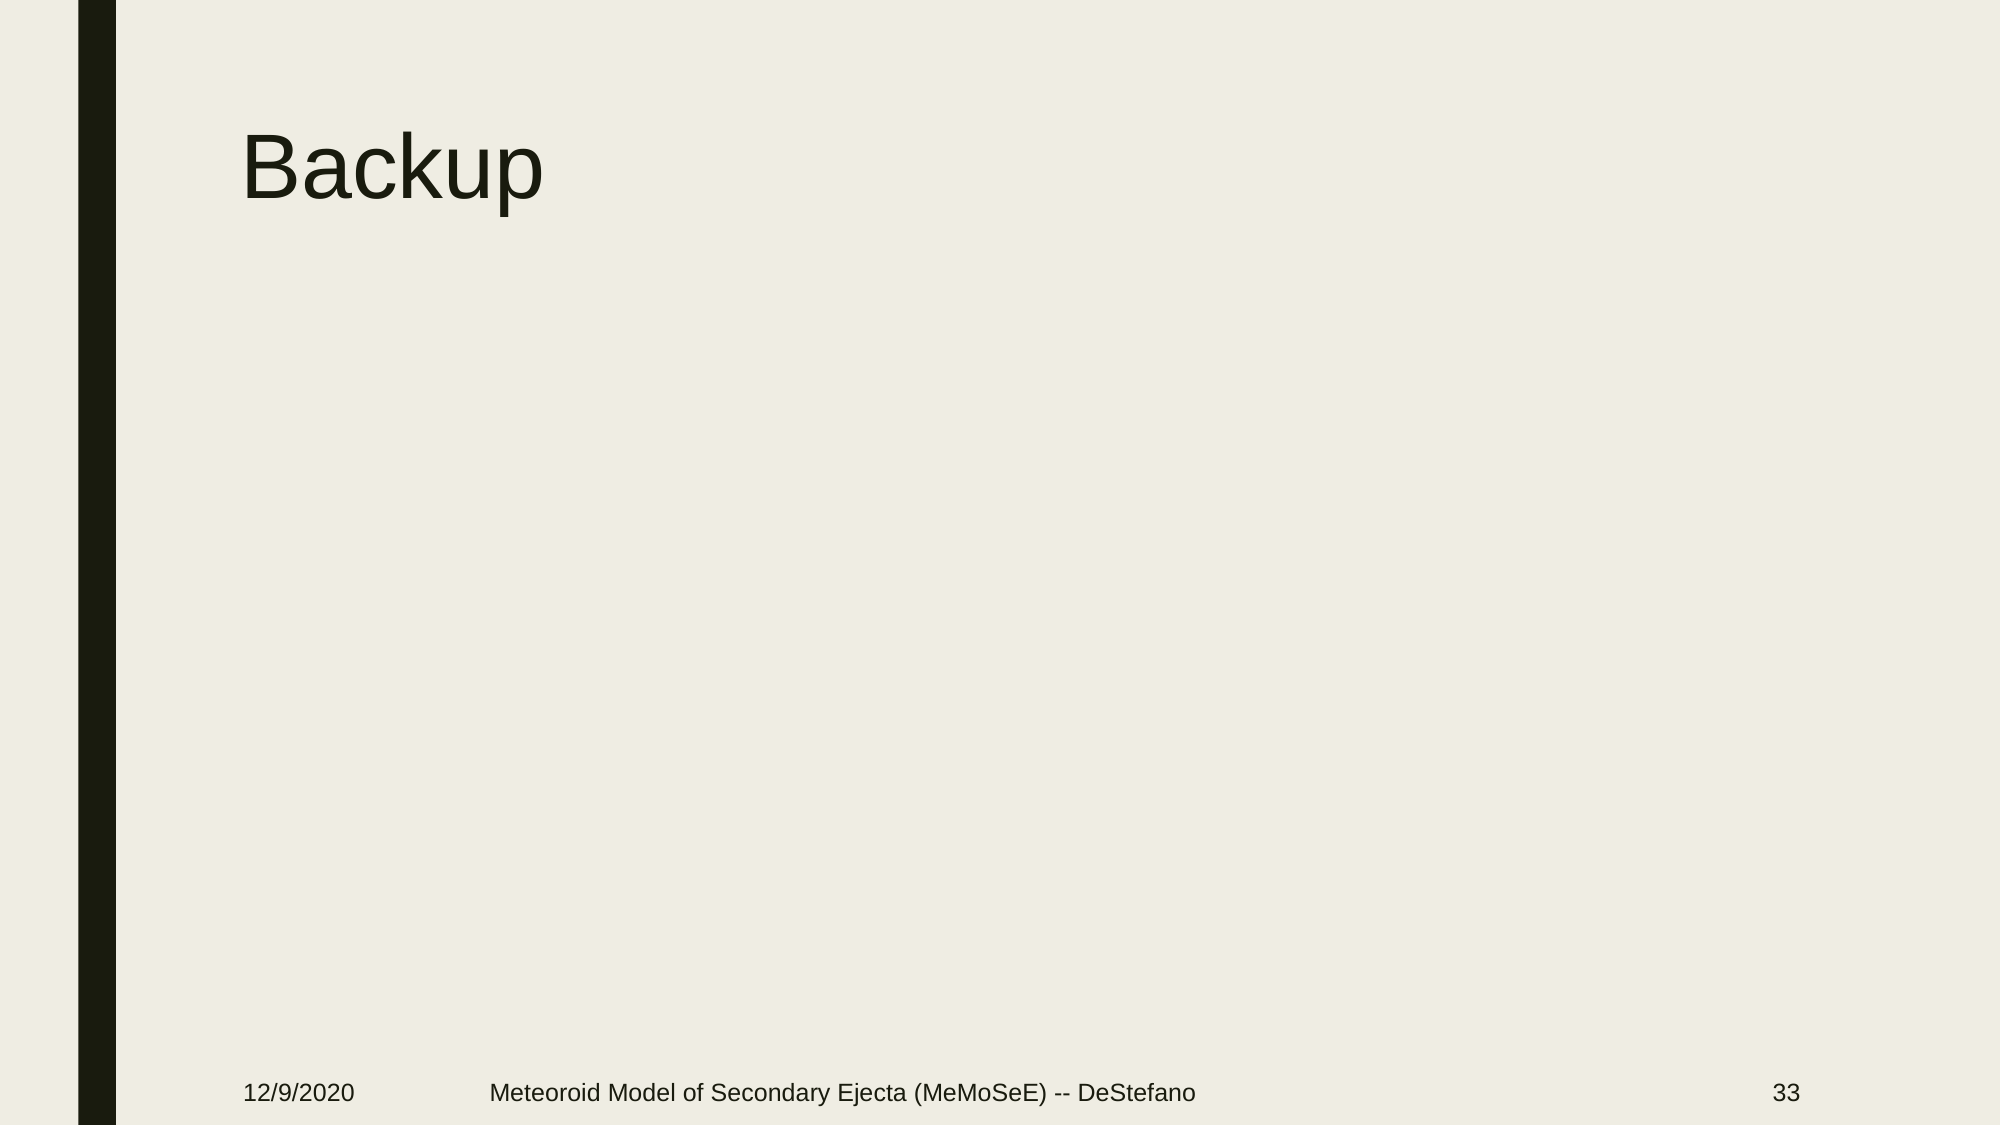

# Backup
12/9/2020
Meteoroid Model of Secondary Ejecta (MeMoSeE) -- DeStefano
33